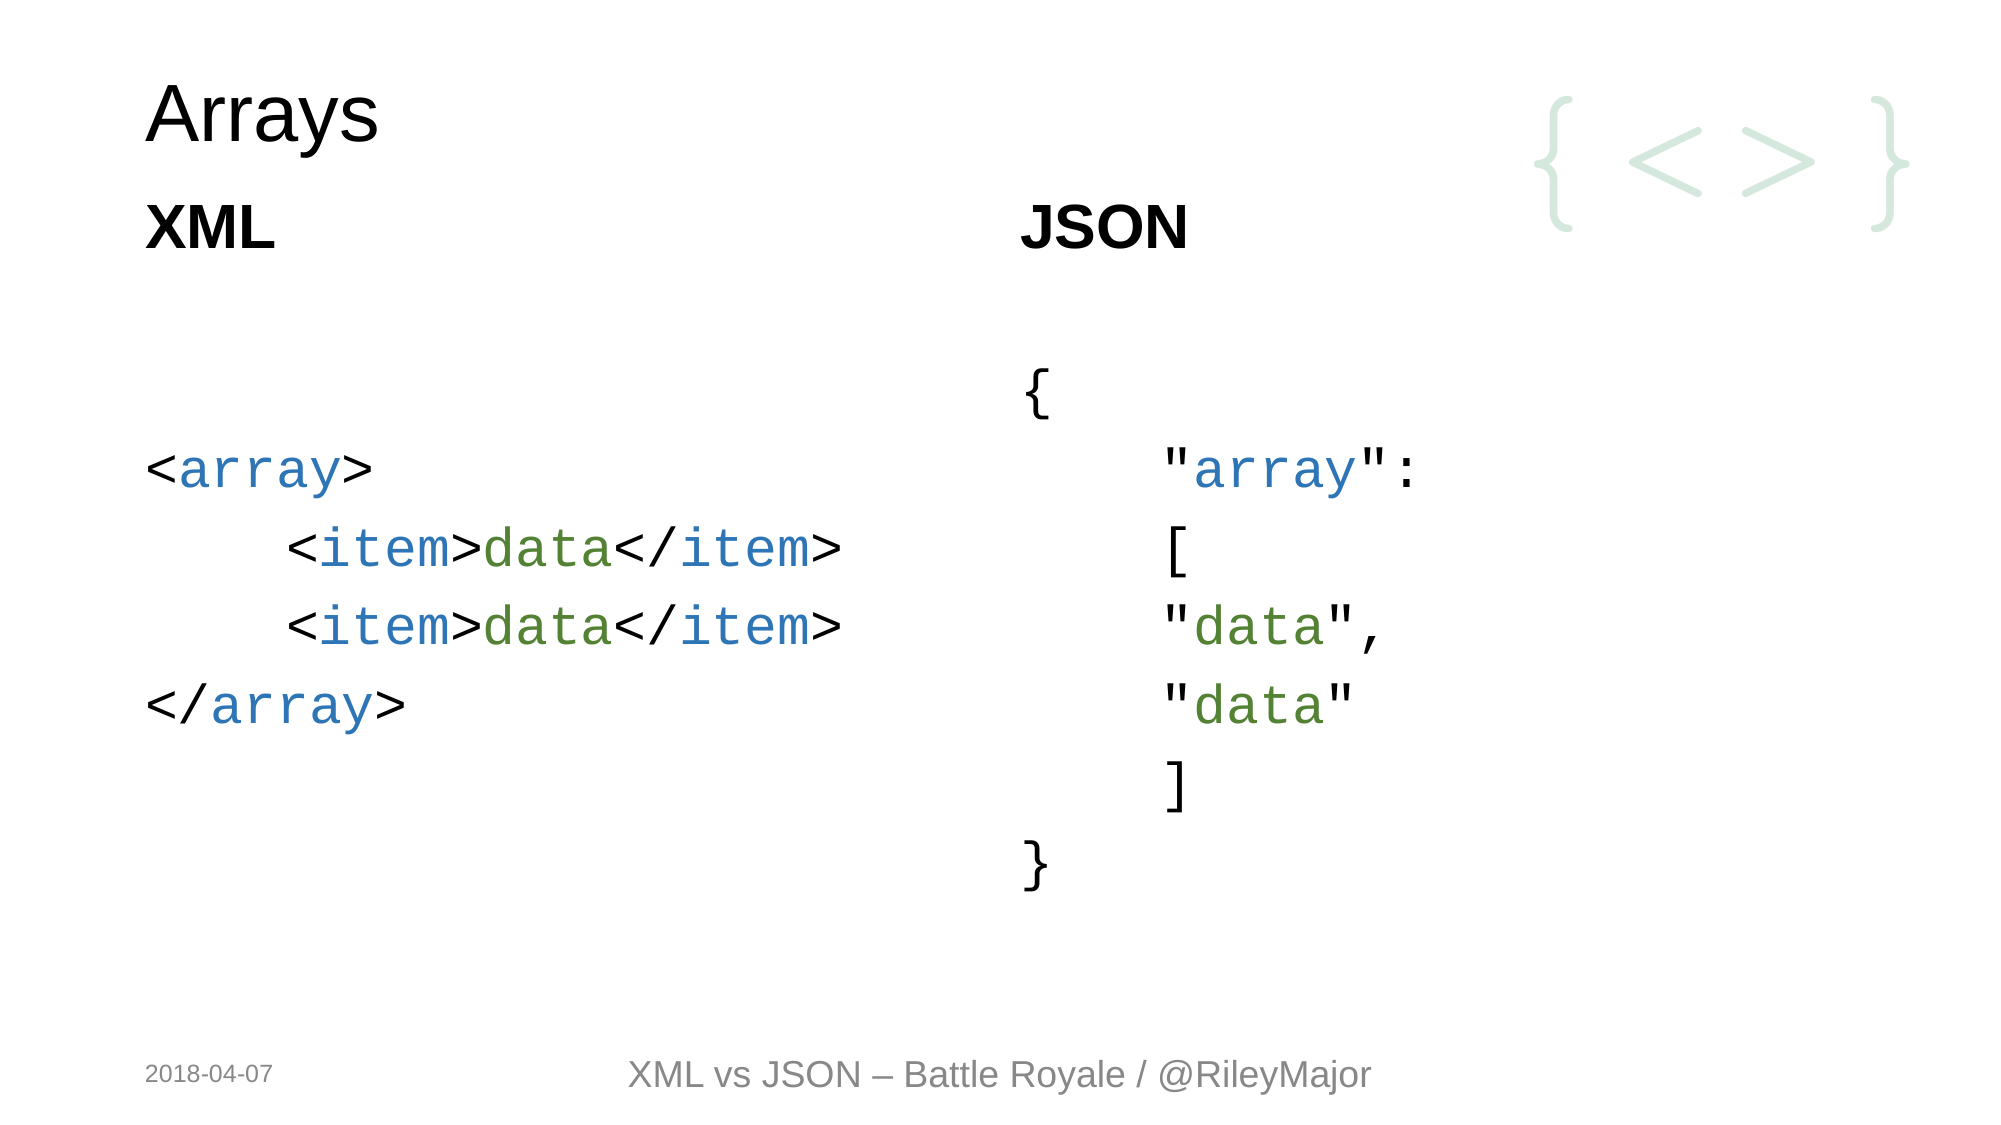

# Arrays
XML
JSON

<array>
	<item>data</item>
	<item>data</item>
</array>

{
	"array":
	[
		"data",
		"data"
	]
}
10